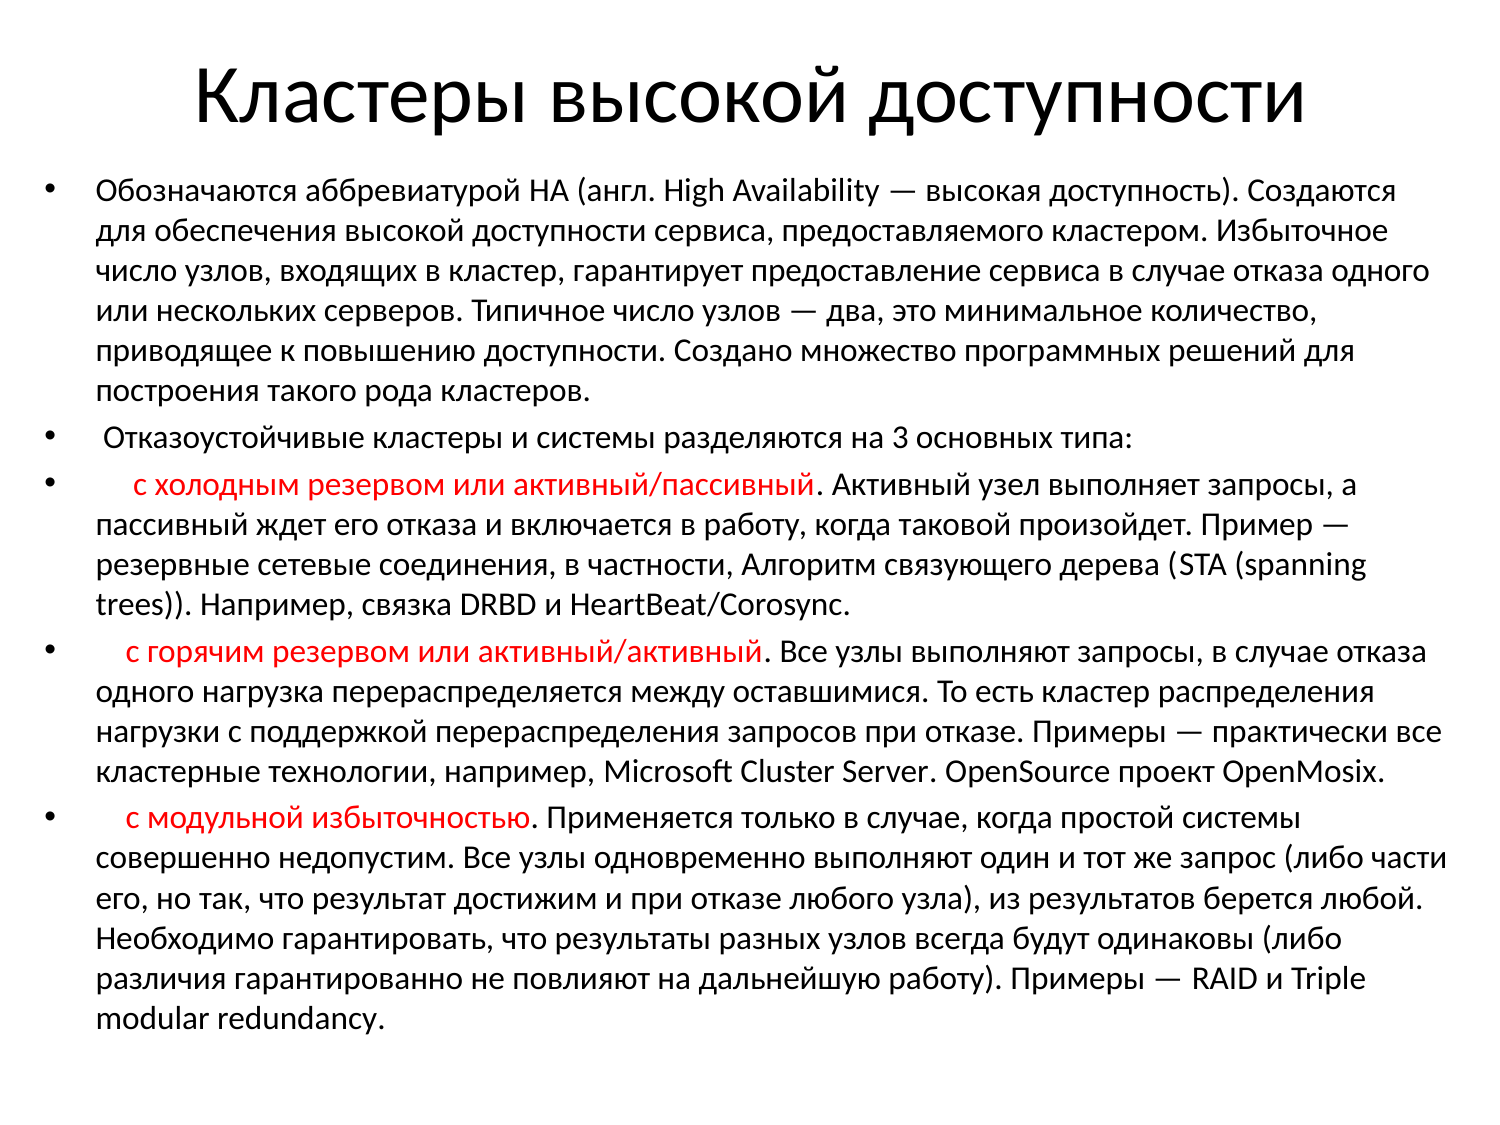

# Кластеры высокой доступности
Обозначаются аббревиатурой HA (англ. High Availability — высокая доступность). Создаются для обеспечения высокой доступности сервиса, предоставляемого кластером. Избыточное число узлов, входящих в кластер, гарантирует предоставление сервиса в случае отказа одного или нескольких серверов. Типичное число узлов — два, это минимальное количество, приводящее к повышению доступности. Создано множество программных решений для построения такого рода кластеров.
 Отказоустойчивые кластеры и системы разделяются на 3 основных типа:
     с холодным резервом или активный/пассивный. Активный узел выполняет запросы, а пассивный ждет его отказа и включается в работу, когда таковой произойдет. Пример — резервные сетевые соединения, в частности, Алгоритм связующего дерева (STA (spanning trees)). Например, связка DRBD и HeartBeat/Corosync.
    с горячим резервом или активный/активный. Все узлы выполняют запросы, в случае отказа одного нагрузка перераспределяется между оставшимися. То есть кластер распределения нагрузки с поддержкой перераспределения запросов при отказе. Примеры — практически все кластерные технологии, например, Microsoft Cluster Server. OpenSource проект OpenMosix.
    с модульной избыточностью. Применяется только в случае, когда простой системы совершенно недопустим. Все узлы одновременно выполняют один и тот же запрос (либо части его, но так, что результат достижим и при отказе любого узла), из результатов берется любой. Необходимо гарантировать, что результаты разных узлов всегда будут одинаковы (либо различия гарантированно не повлияют на дальнейшую работу). Примеры — RAID и Triple modular redundancy.